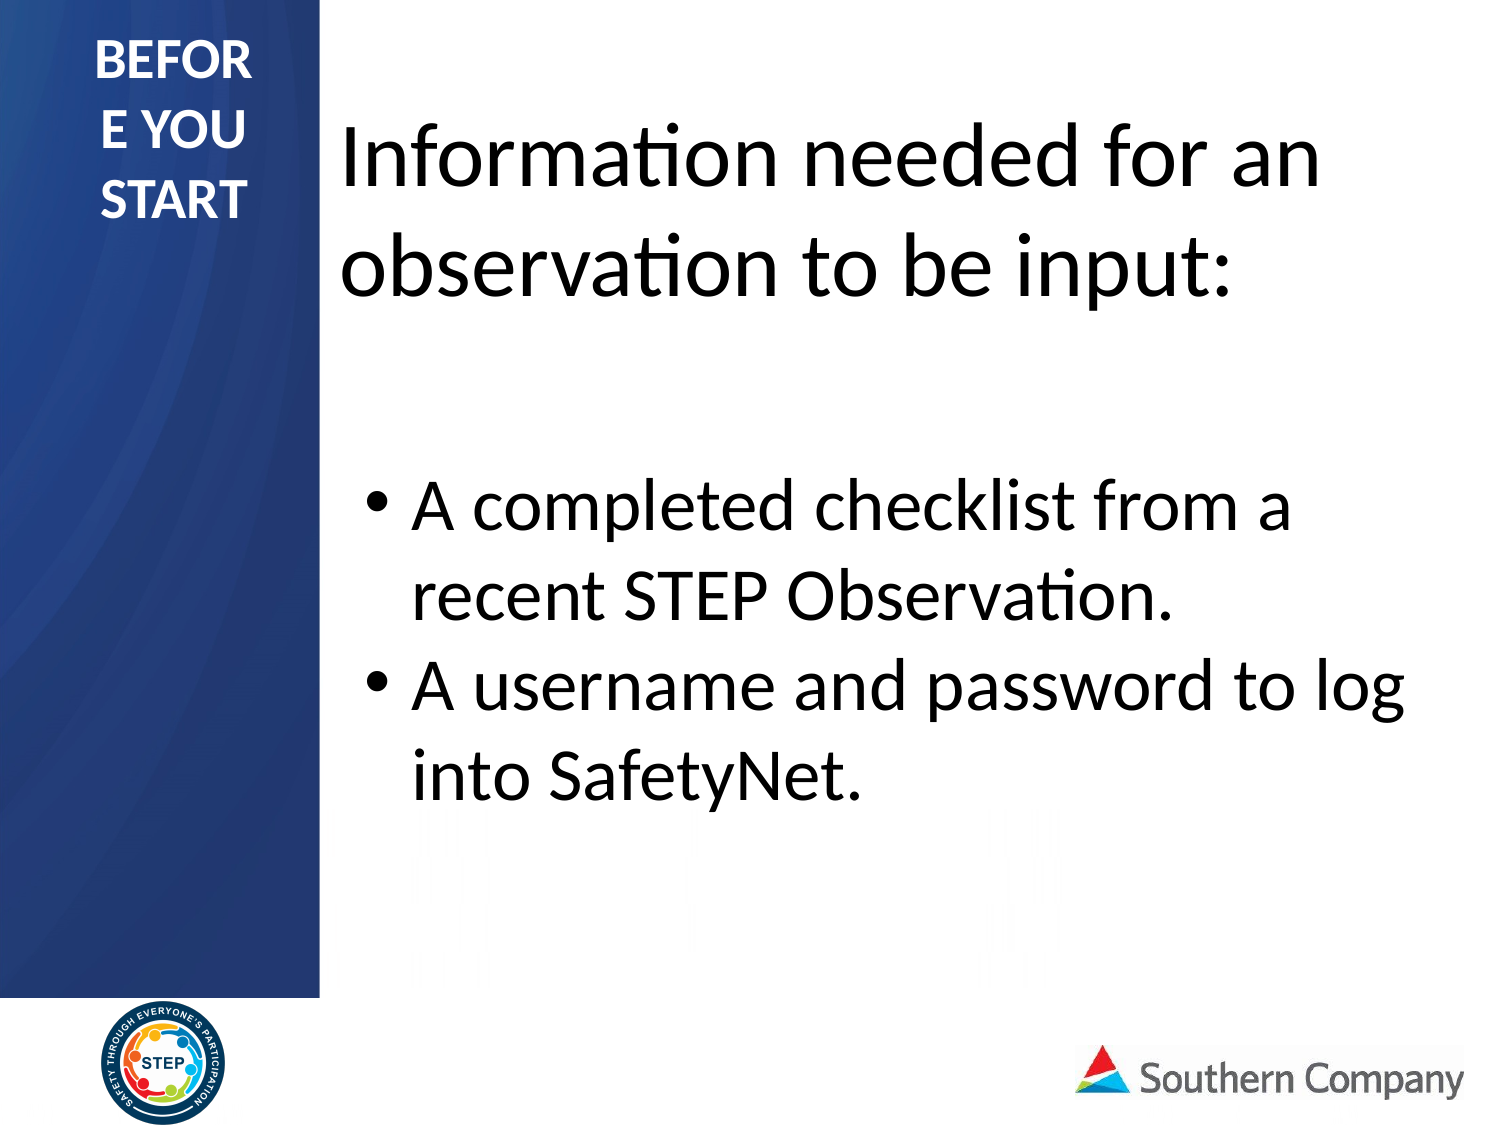

BEFORE YOU START
Information needed for an observation to be input:
A completed checklist from a recent STEP Observation.
A username and password to log into SafetyNet.